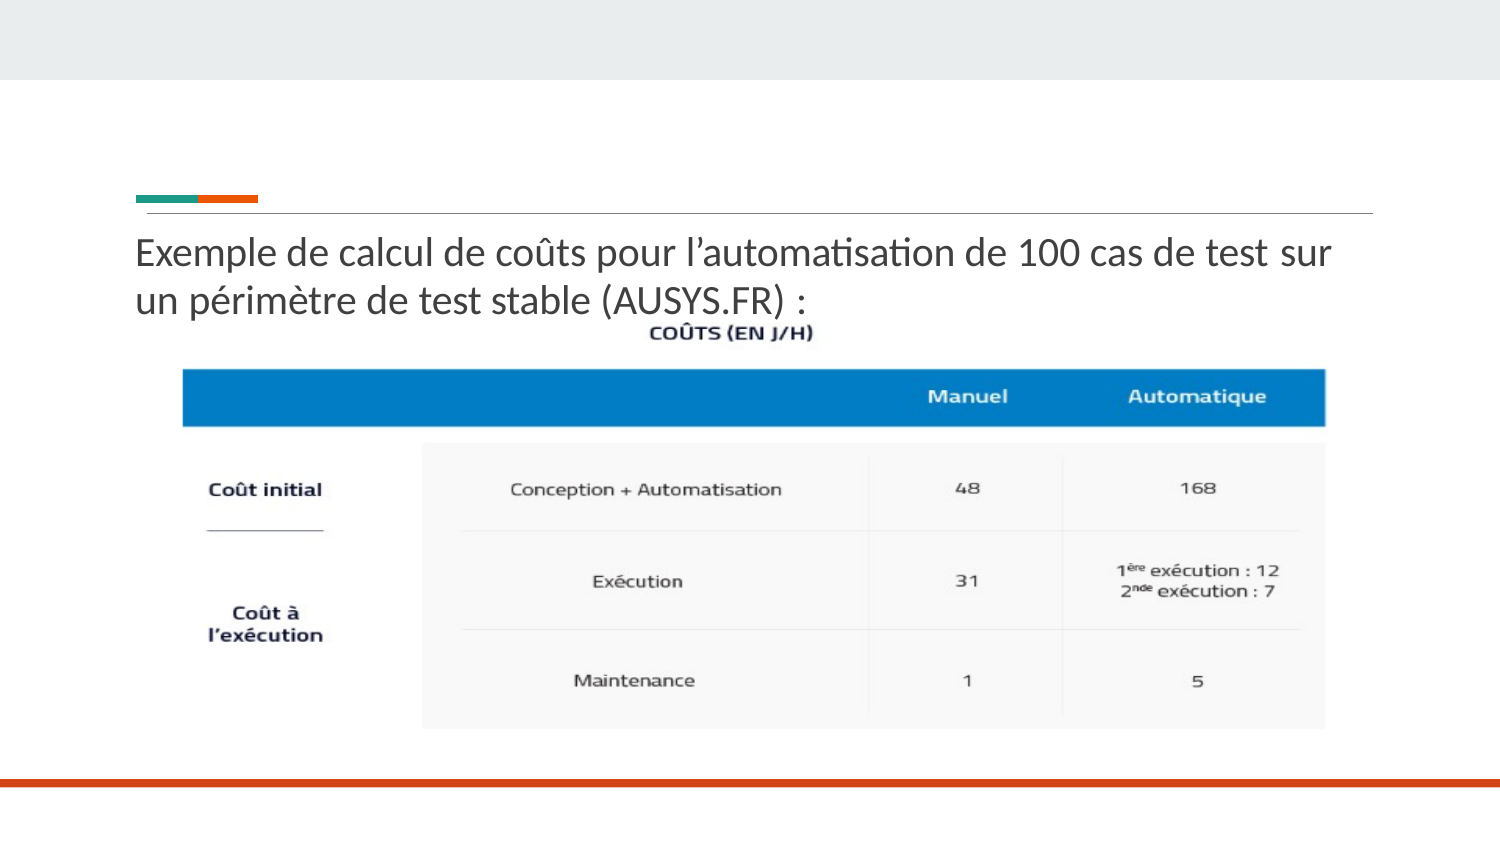

# Comparaison des coûts entre  tests manuels et automatisés
Exemple de calcul de coûts pour l’automatisation de 100 cas de test sur
un périmètre de test stable (AUSYS.FR) :